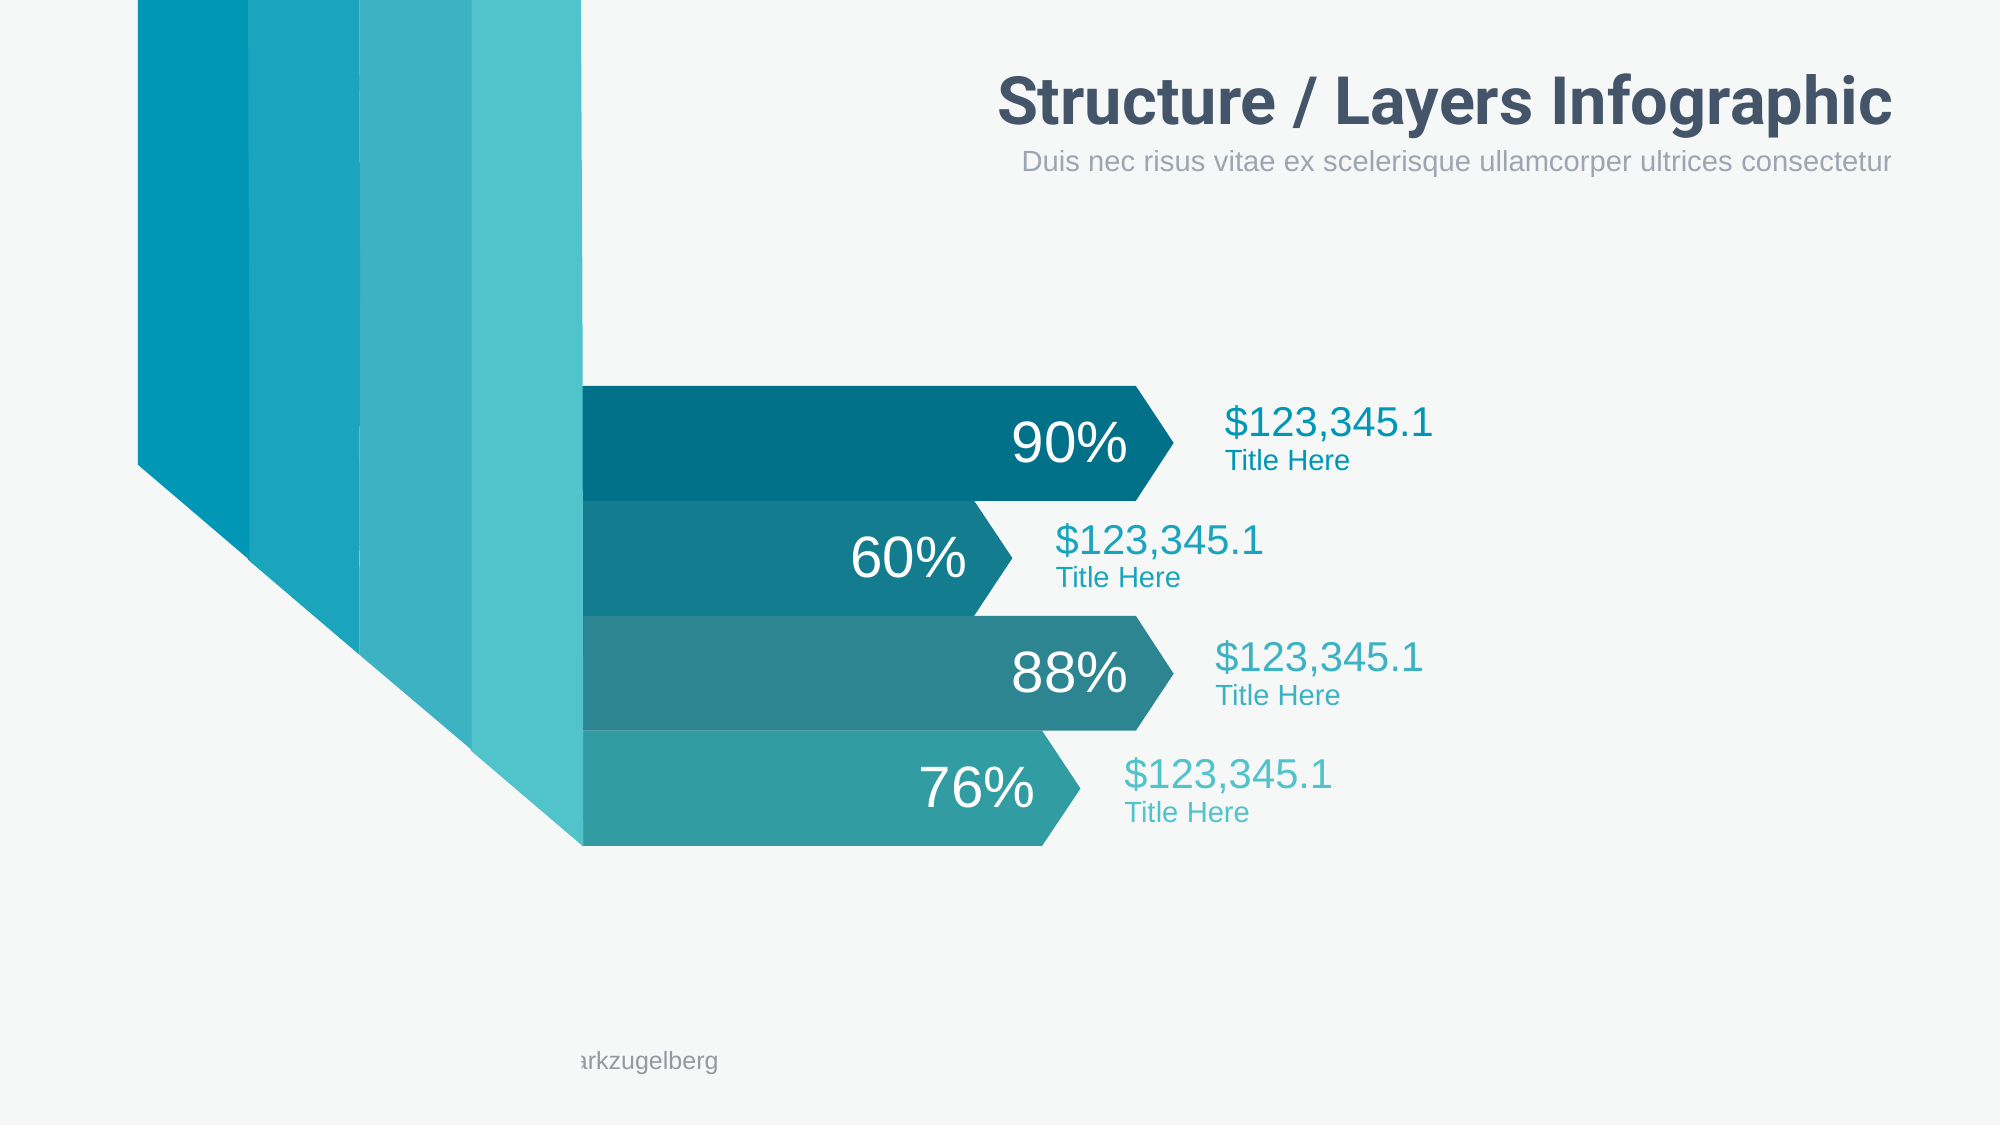

# Structure / Layers Infographic
Duis nec risus vitae ex scelerisque ullamcorper ultrices consectetur
90%
$123,345.1
Title Here
60%
$123,345.1
Title Here
88%
$123,345.1
Title Here
76%
$123,345.1
Title Here